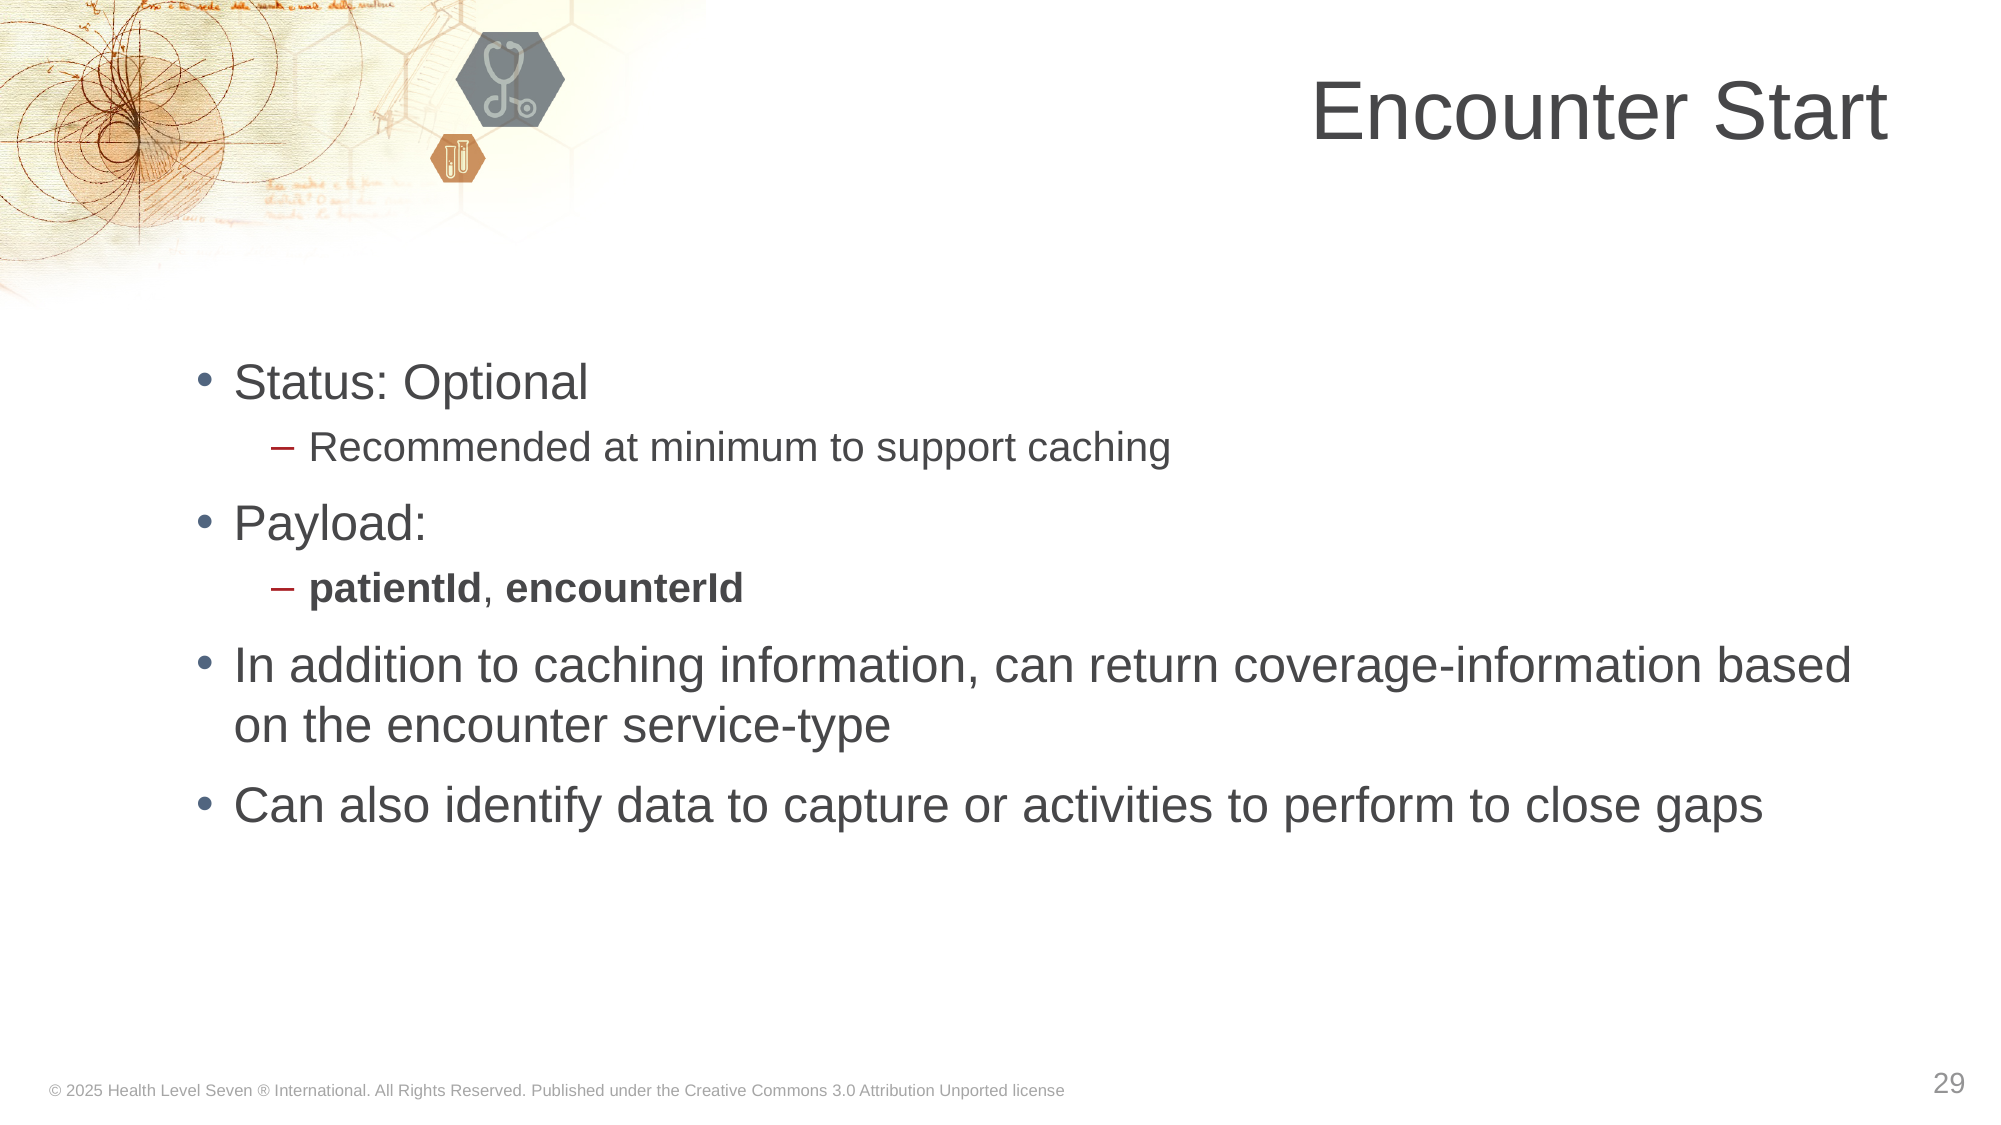

# Encounter Start
Status: Optional
Recommended at minimum to support caching
Payload:
patientId, encounterId
In addition to caching information, can return coverage-information based on the encounter service-type
Can also identify data to capture or activities to perform to close gaps
29